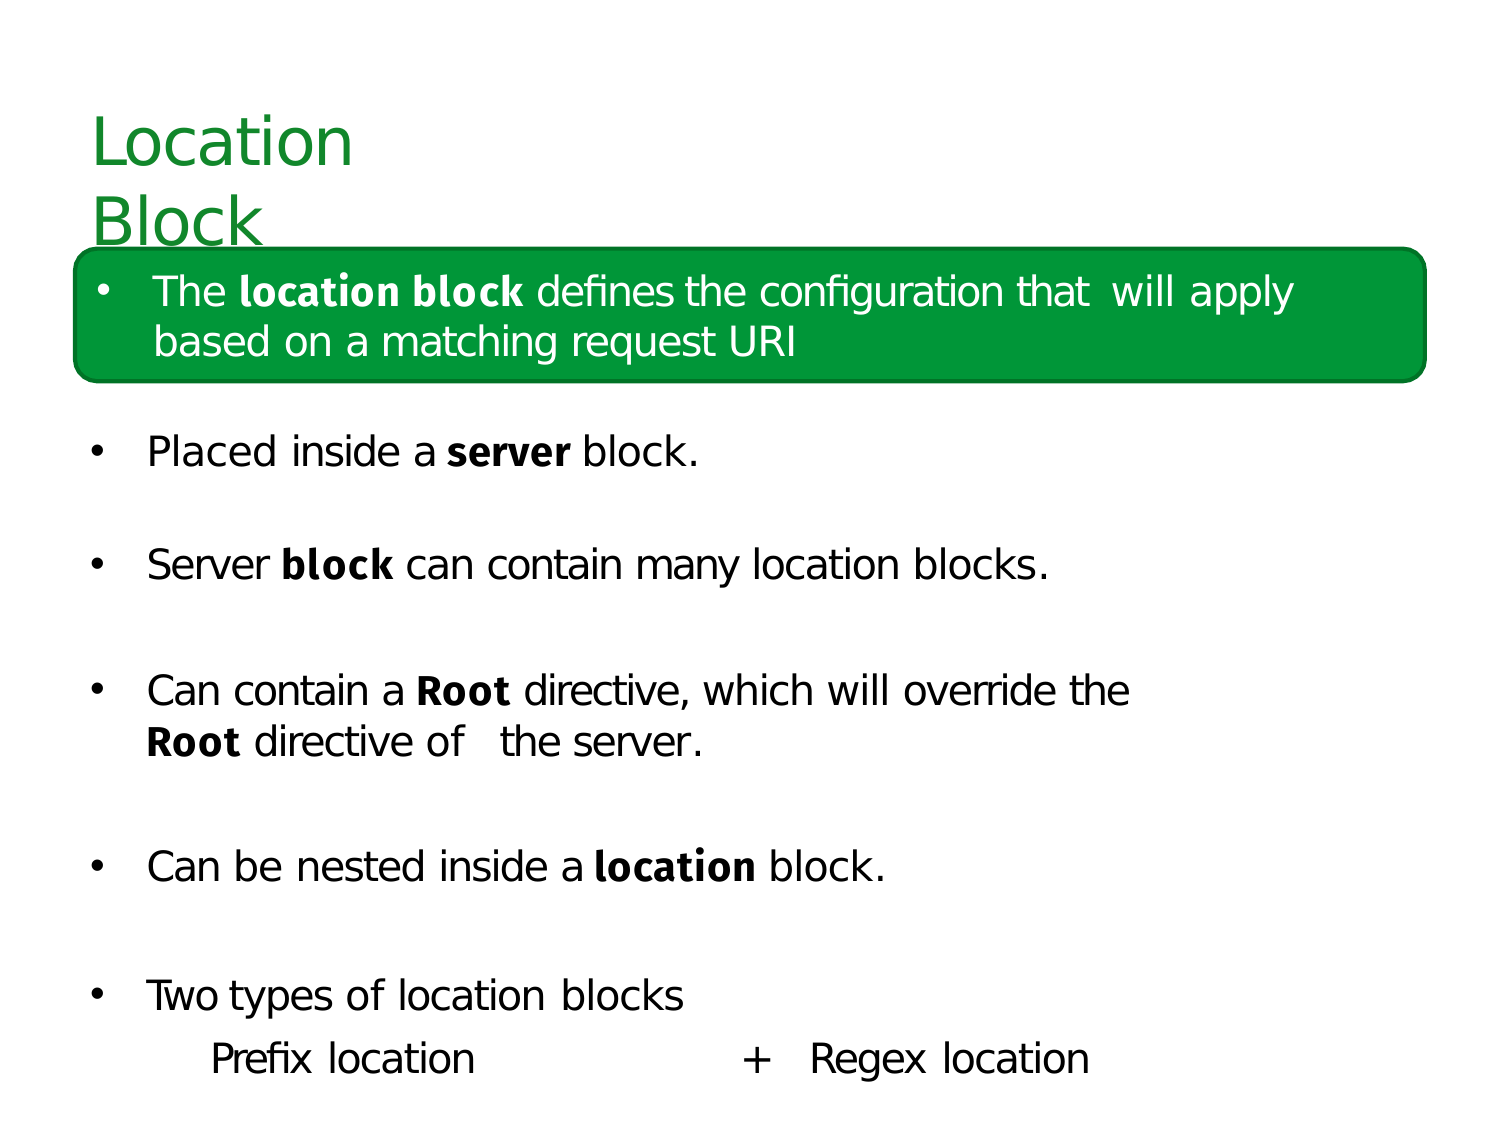

# Location Block

The location block deﬁnes the conﬁguration that  will apply based on a matching request URI

Placed inside a server block.

Server block can contain many location blocks.

Can contain a Root directive, which will override the Root directive of      the server.

Can be nested inside a location block.

Two types of location blocks
Preﬁx location	+	Regex location